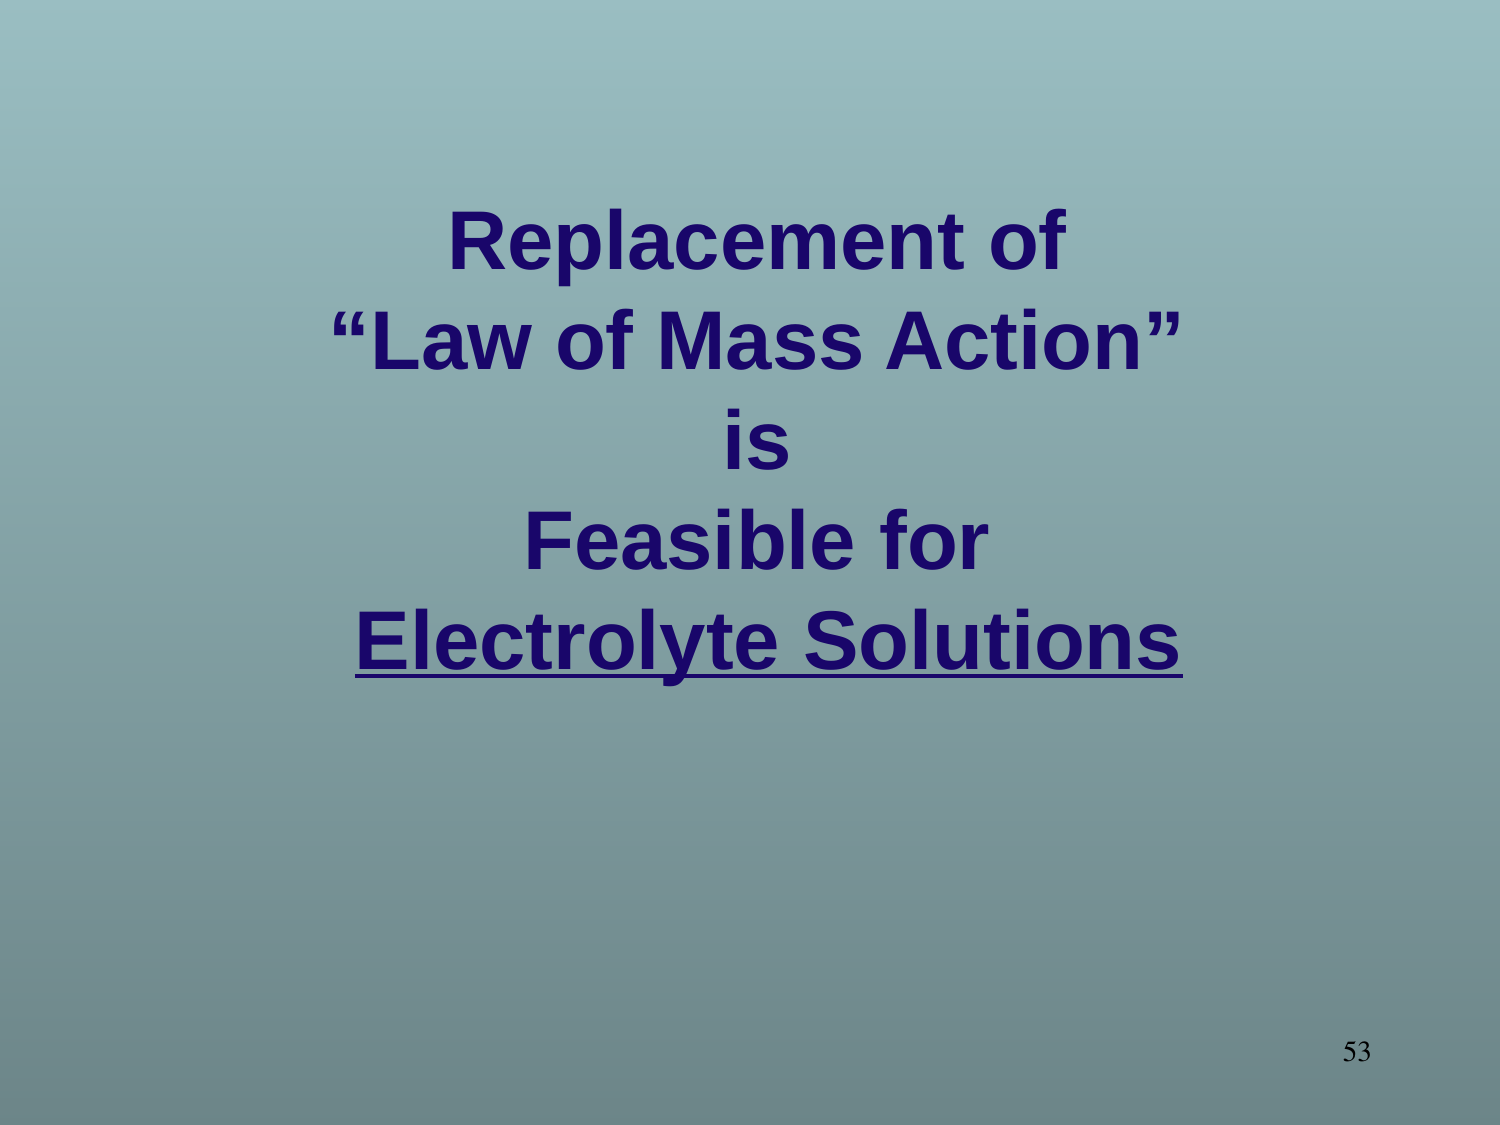

Replacement of
“Law of Mass Action”
is
Feasible for
Electrolyte Solutions

53